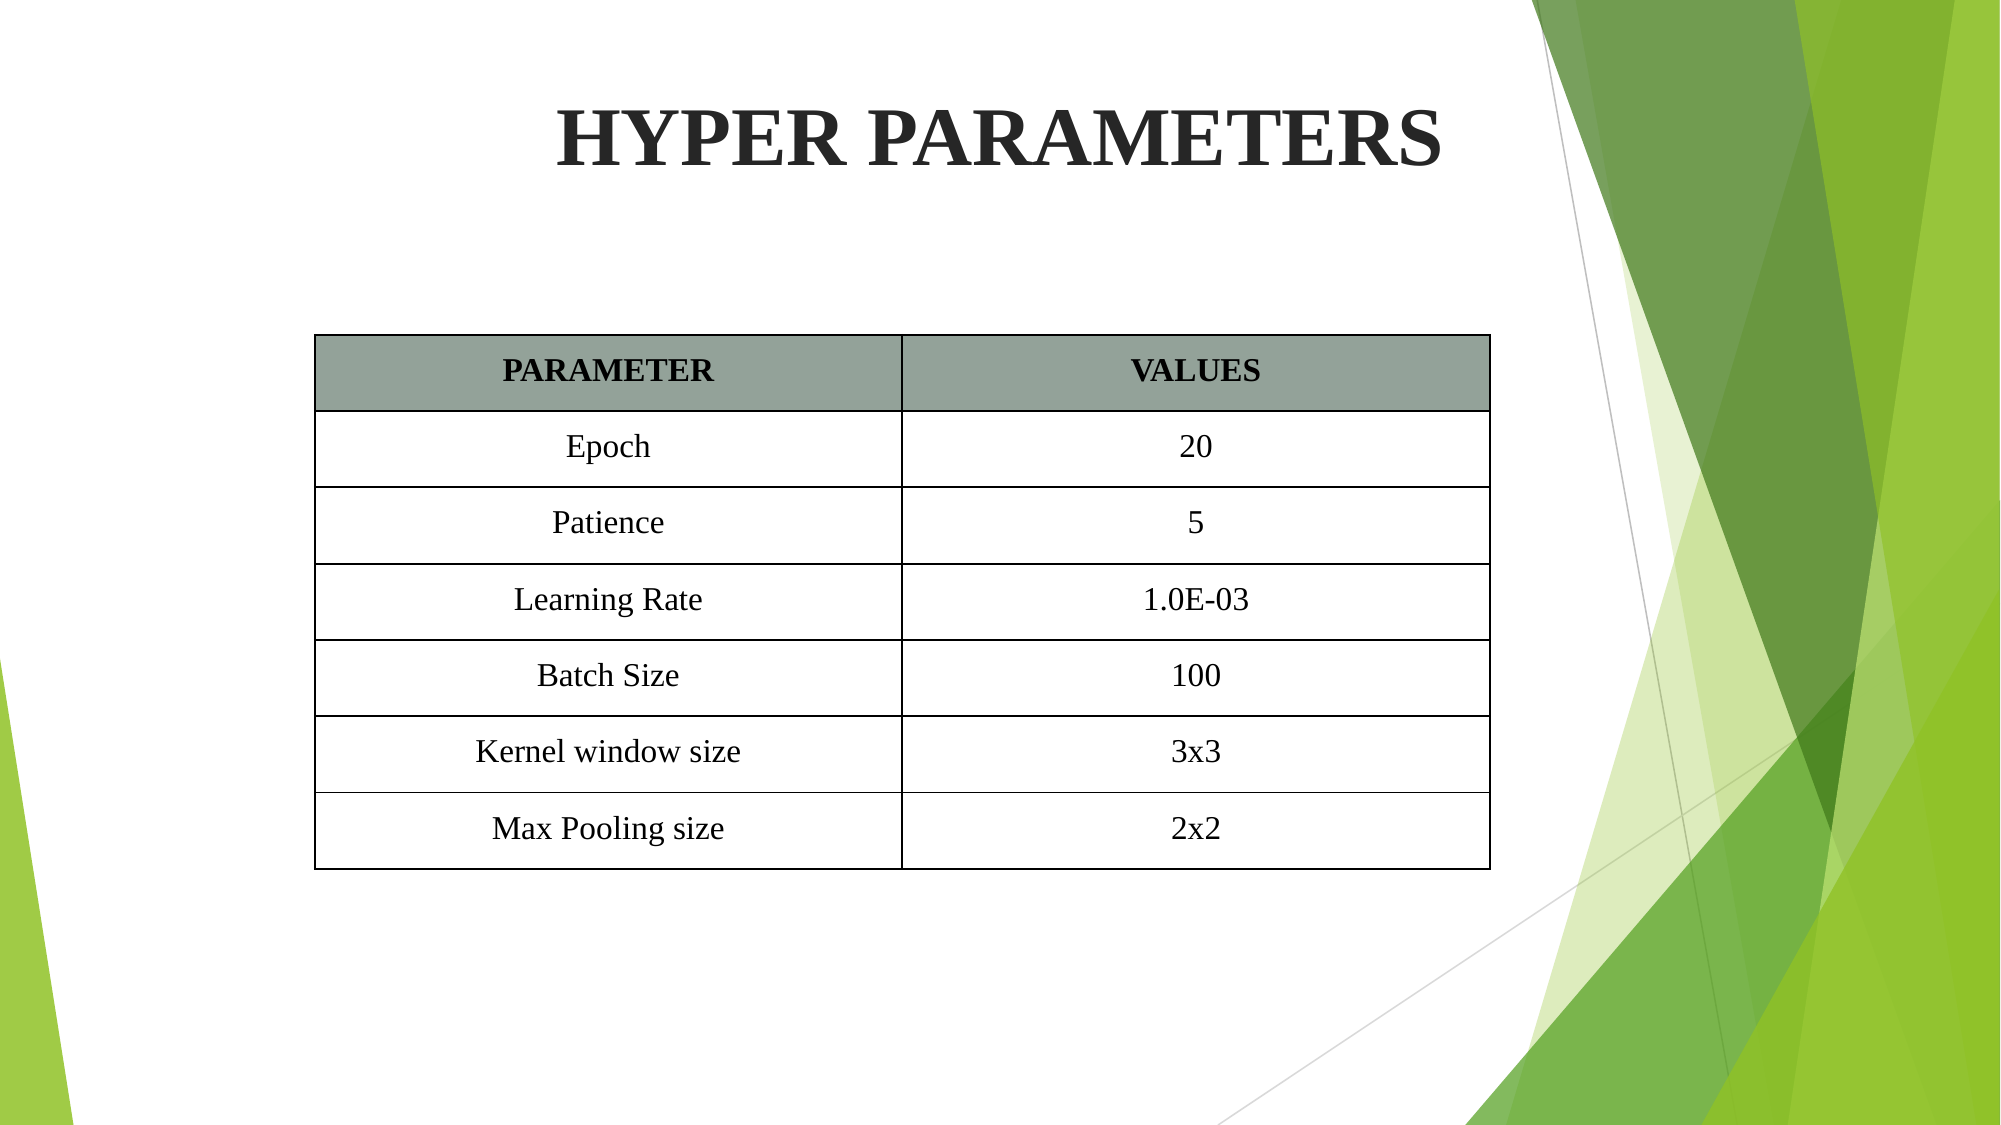

HYPER PARAMETERS
| PARAMETER | VALUES |
| --- | --- |
| Epoch | 20 |
| Patience | 5 |
| Learning Rate | 1.0E-03 |
| Batch Size | 100 |
| Kernel window size | 3x3 |
| Max Pooling size | 2x2 |